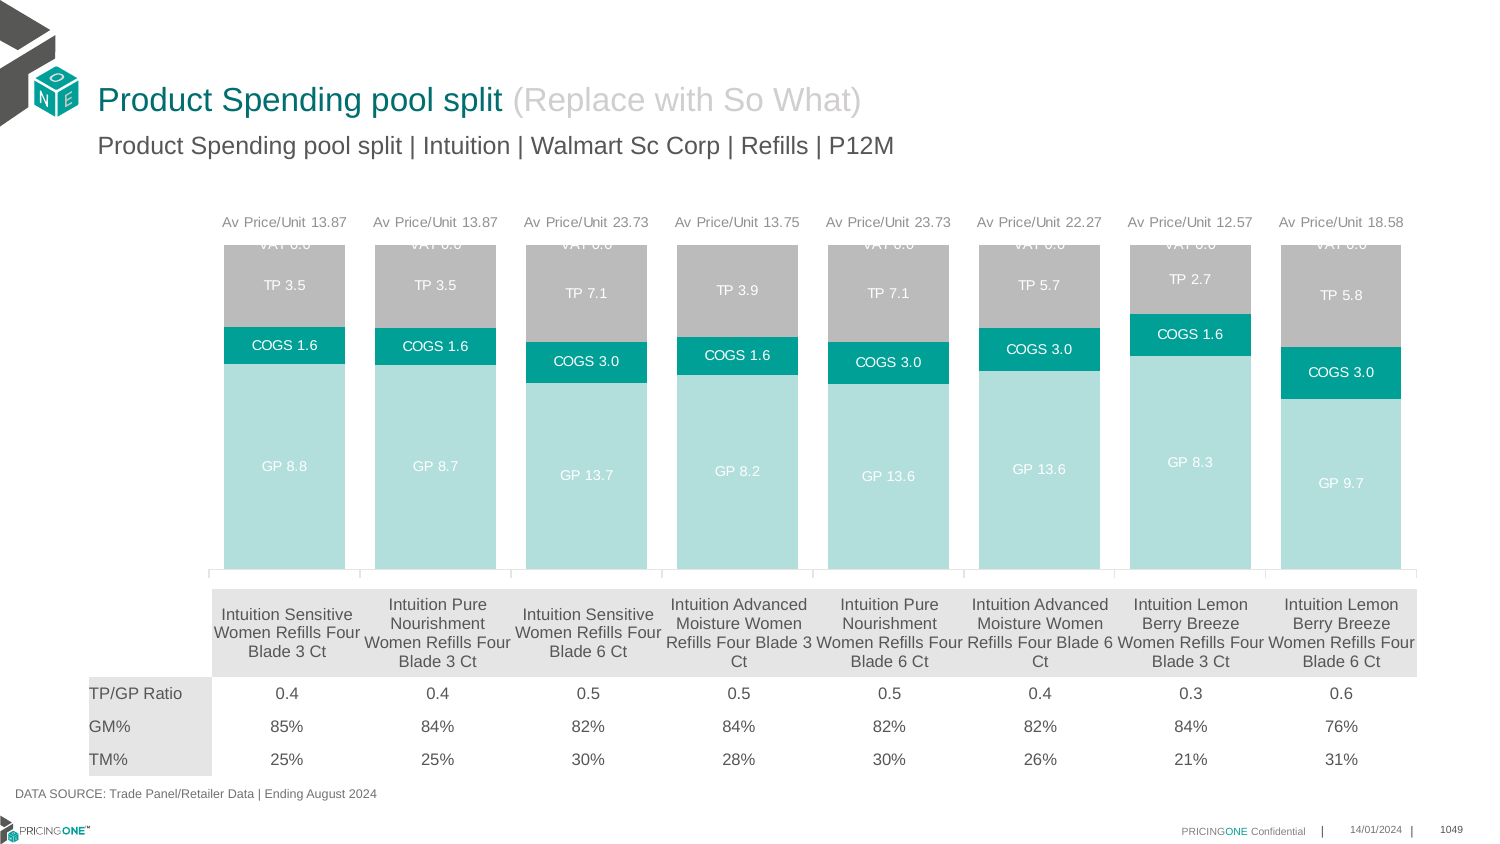

# Product Spending pool split (Replace with So What)
Product Spending pool split | Intuition | Walmart Sc Corp | Refills | P12M

### Chart

| Category | GP | COGS | TP | VAT |
|---|---|---|---|---|
| Av Price/Unit 13.87 | 8.762393427846273 | 1.5907366296784908 | 3.518889026766759 | 0.0 |
| Av Price/Unit 13.87 | 8.722755888271841 | 1.6103489459504043 | 3.535180204541705 | 0.0 |
| Av Price/Unit 23.73 | 13.668449766756149 | 2.9686016272059152 | 7.097820939136557 | 0.0 |
| Av Price/Unit 13.75 | 8.246809390639111 | 1.6021048451362694 | 3.9060175381182614 | 0.0 |
| Av Price/Unit 23.73 | 13.582404622052834 | 3.019390539177222 | 7.133156077420313 | 0.0 |
| Av Price/Unit 22.27 | 13.593221591541457 | 2.9920605453533664 | 5.682630133555929 | 0.0 |
| Av Price/Unit 12.57 | 8.25937854064423 | 1.623064161331307 | 2.6881210607608175 | 0.0 |
| Av Price/Unit 18.58 | 9.73379321861777 | 3.0070661325811003 | 5.843230916784204 | 0.0 |
|  | Intuition Sensitive Women Refills Four Blade 3 Ct | Intuition Pure Nourishment Women Refills Four Blade 3 Ct | Intuition Sensitive Women Refills Four Blade 6 Ct | Intuition Advanced Moisture Women Refills Four Blade 3 Ct | Intuition Pure Nourishment Women Refills Four Blade 6 Ct | Intuition Advanced Moisture Women Refills Four Blade 6 Ct | Intuition Lemon Berry Breeze Women Refills Four Blade 3 Ct | Intuition Lemon Berry Breeze Women Refills Four Blade 6 Ct |
| --- | --- | --- | --- | --- | --- | --- | --- | --- |
| TP/GP Ratio | 0.4 | 0.4 | 0.5 | 0.5 | 0.5 | 0.4 | 0.3 | 0.6 |
| GM% | 85% | 84% | 82% | 84% | 82% | 82% | 84% | 76% |
| TM% | 25% | 25% | 30% | 28% | 30% | 26% | 21% | 31% |
DATA SOURCE: Trade Panel/Retailer Data | Ending August 2024

14/01/2024
1049